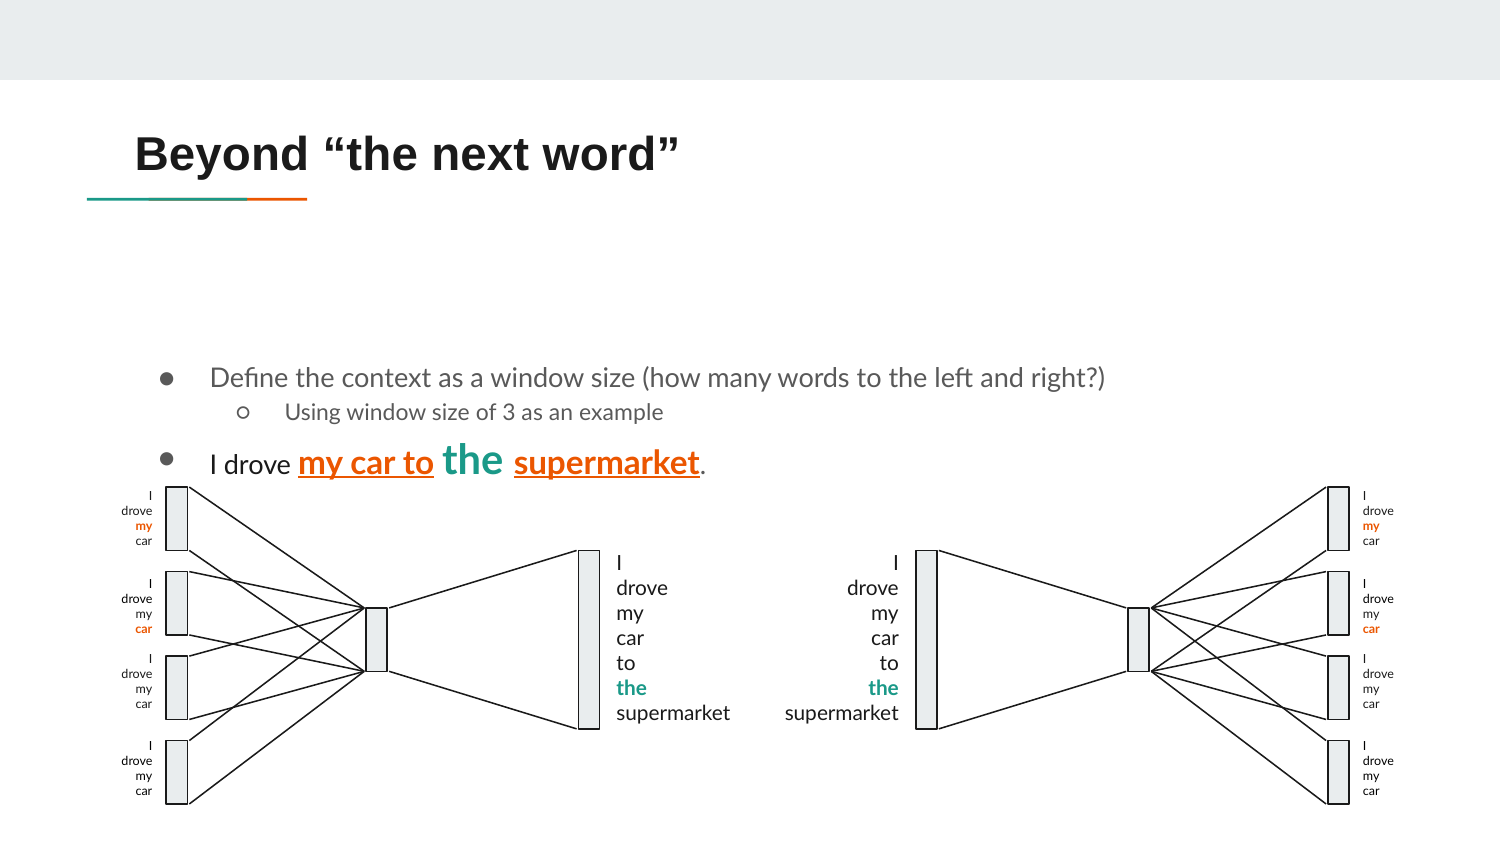

# Beyond “the next word”
Define the context as a window size (how many words to the left and right?)
Using window size of 3 as an example
I drove my car to the supermarket.
I
drove
my
car

I
drove
my
car
to
the
supermarket

I
drove
my
car

I
drove
my
car

I
drove
my
car

I
drove
my
car

I
drove
my
car
to
the
supermarket

I
drove
my
car

I
drove
my
car

I
drove
my
car